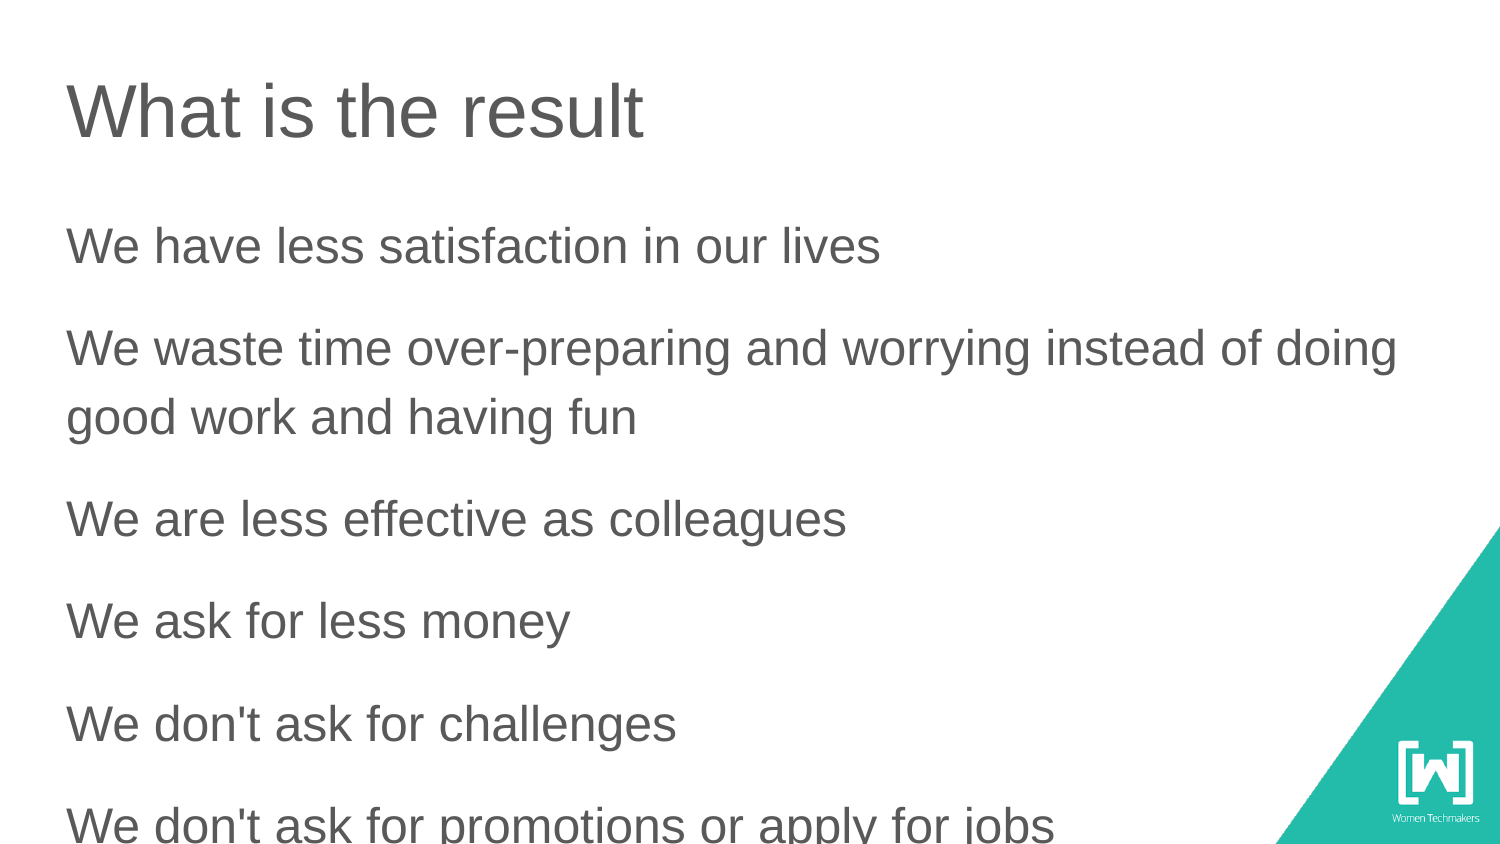

# What is the result
We have less satisfaction in our lives
We waste time over-preparing and worrying instead of doing good work and having fun
We are less effective as colleagues
We ask for less money
We don't ask for challenges
We don't ask for promotions or apply for jobs